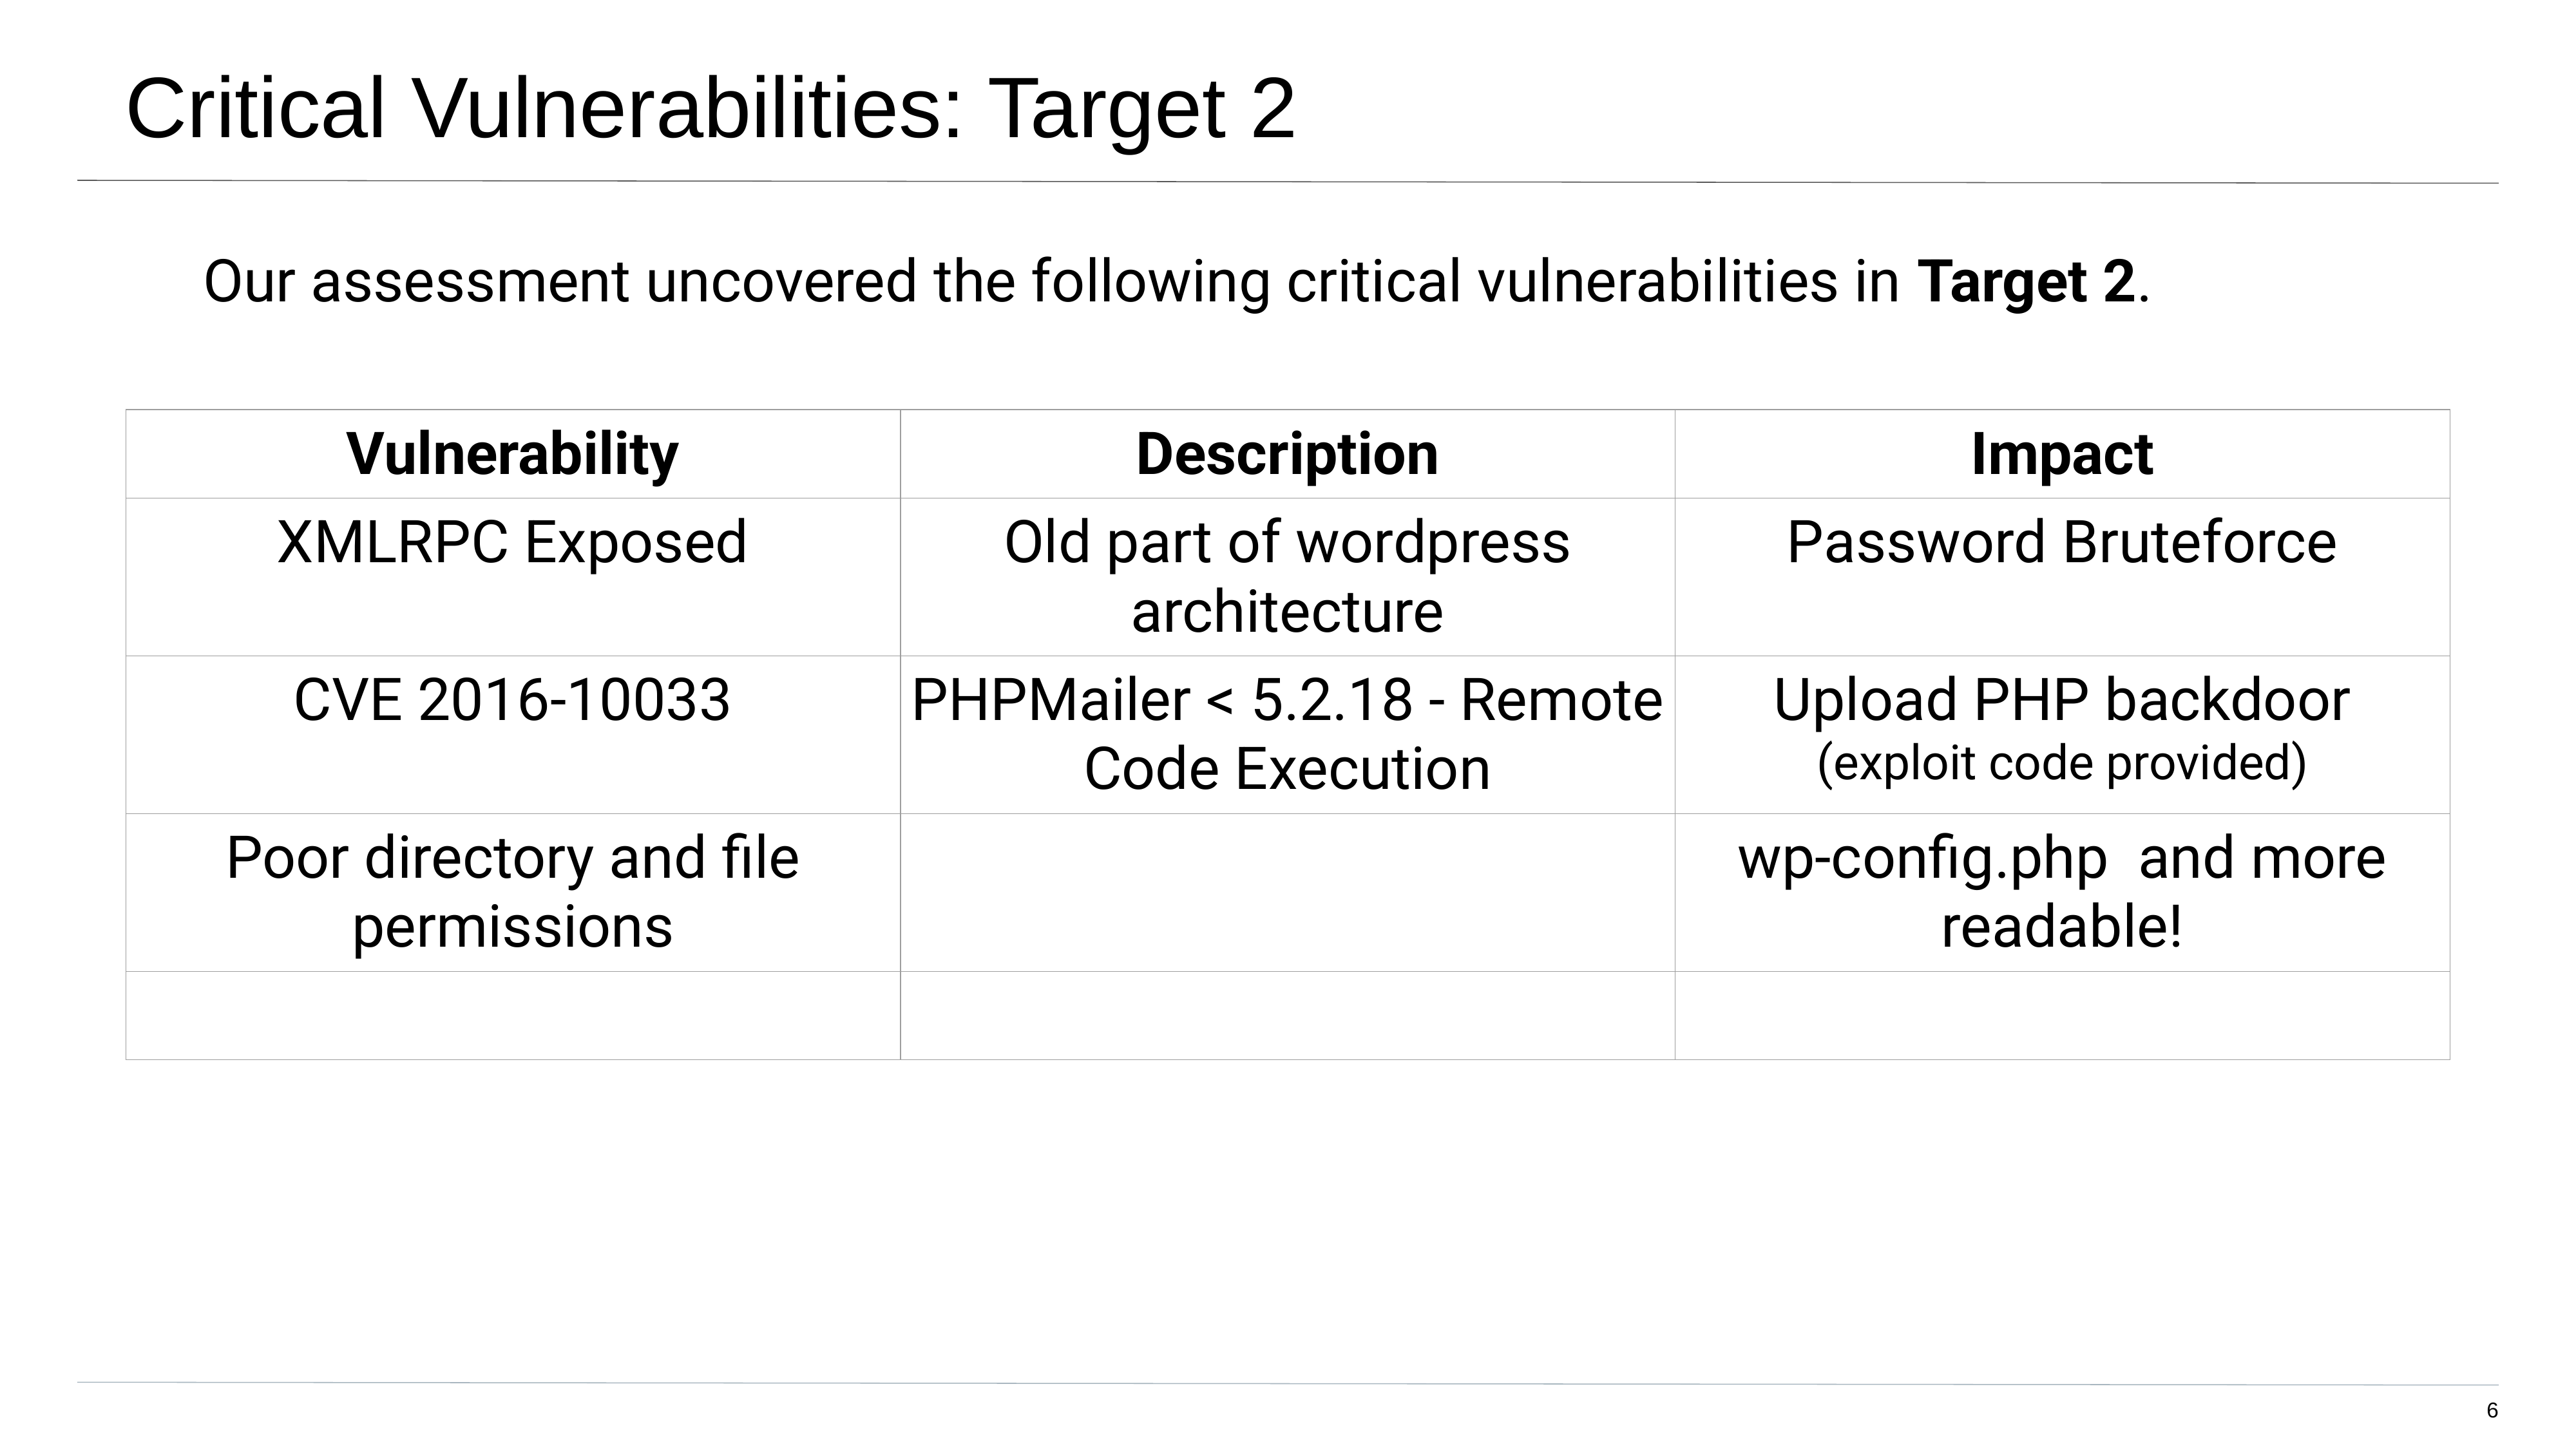

# Critical Vulnerabilities: Target 2
Our assessment uncovered the following critical vulnerabilities in Target 2.

| Vulnerability | Description | Impact |
| --- | --- | --- |
| XMLRPC Exposed | Old part of wordpress architecture | Password Bruteforce |
| CVE 2016-10033 | PHPMailer < 5.2.18 - Remote Code Execution | Upload PHP backdoor (exploit code provided) |
| Poor directory and file permissions |  | wp-config.php and more readable! |
|  |  |  |
6